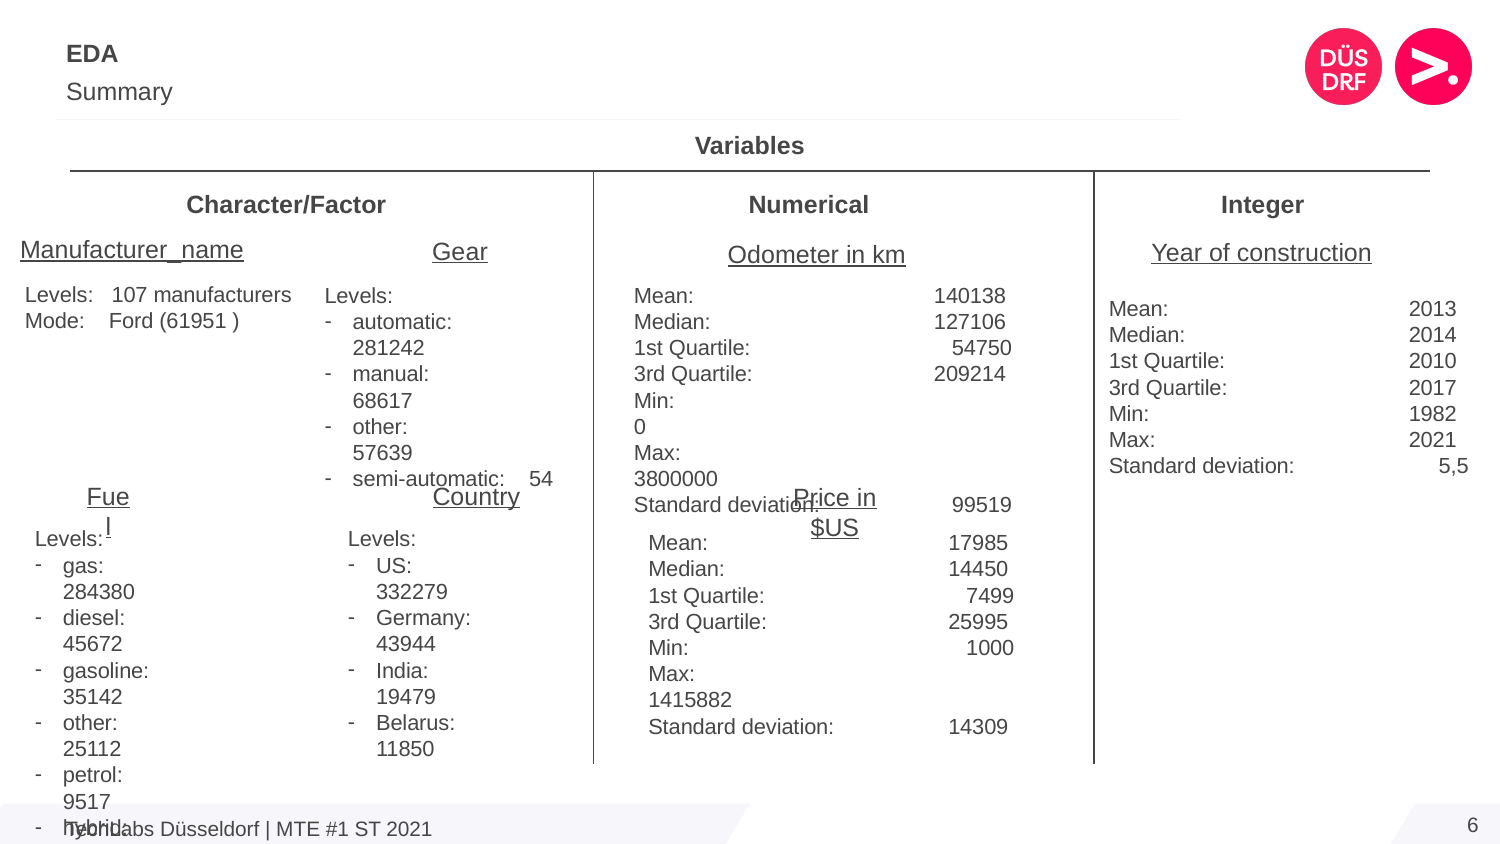

# EDA
Summary
Variables
Character/Factor
Numerical
Integer
Manufacturer_name
Gear
Year of construction
Odometer in km
Levels:   107 manufacturers
Mode:    Ford (61951 )
Levels:
automatic:	281242
manual:	   68617
other: 	   57639
semi-automatic:    54
Mean:		140138
Median:		127106
1st Quartile:		   54750
3rd Quartile:		209214
Min:		             0
Max:	                            3800000
Standard deviation:	   99519
Mean:		2013
Median:		2014
1st Quartile:		2010
3rd Quartile:		2017
Min:		1982
Max:		2021
Standard deviation:	     5,5
Fuel
Country
Price in $US
Levels:
gas:	284380
diesel:	   45672
gasoline:	   35142
other:	   25112
petrol:	     9517
hybrid:	     5674
electric:	     2055
Levels:
US:	332279
Germany:	  43944
India:	  19479
Belarus:	  11850
Mean:		17985
Median:		14450
1st Quartile:		   7499
3rd Quartile:		25995
Min:		   1000
Max:	                          1415882
Standard deviation:	14309
6